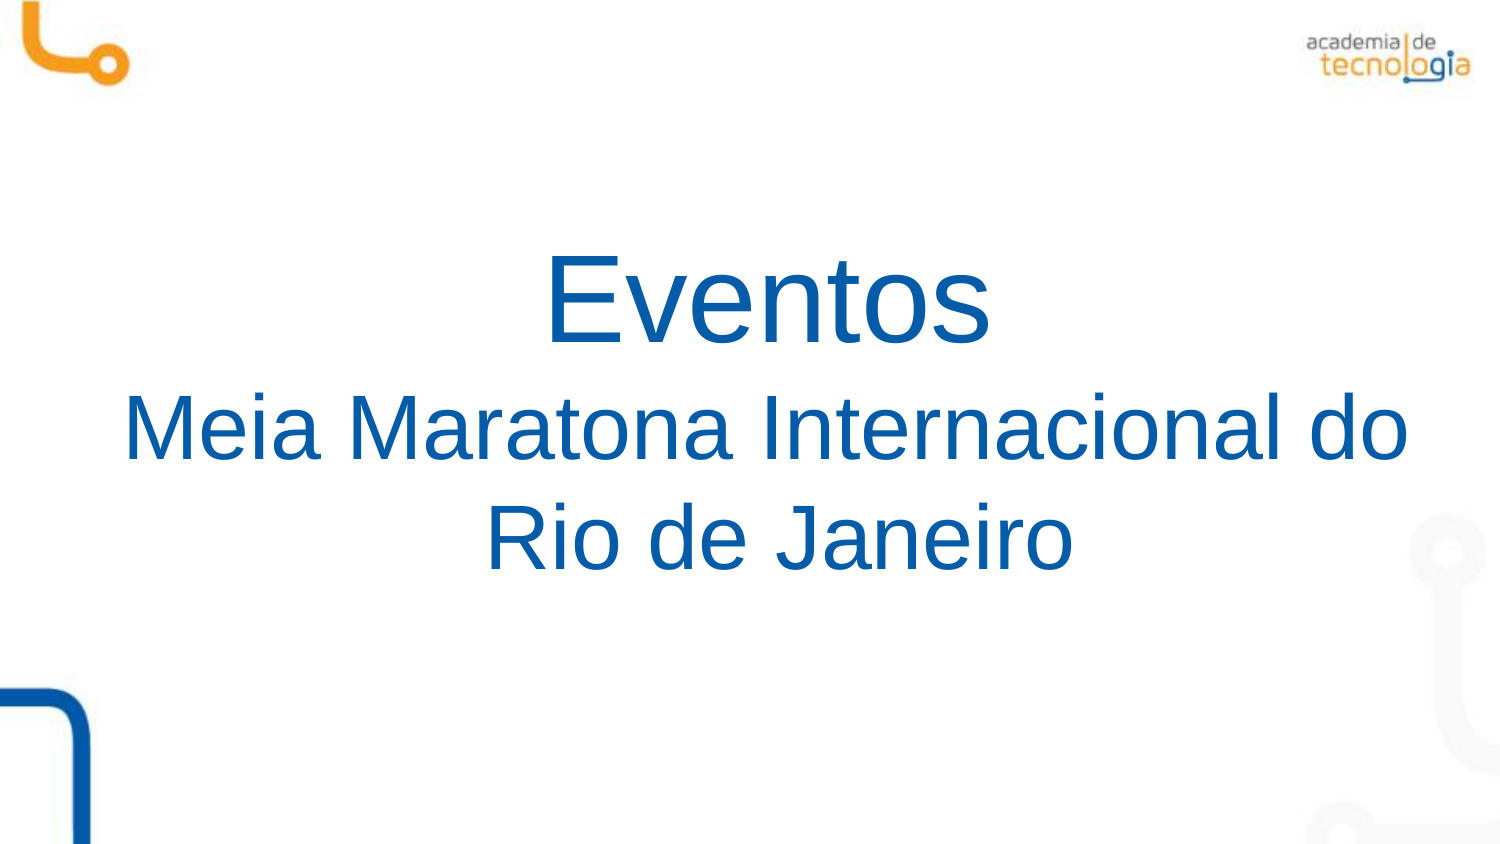

# Eventos Meia Maratona Internacional do Rio de Janeiro